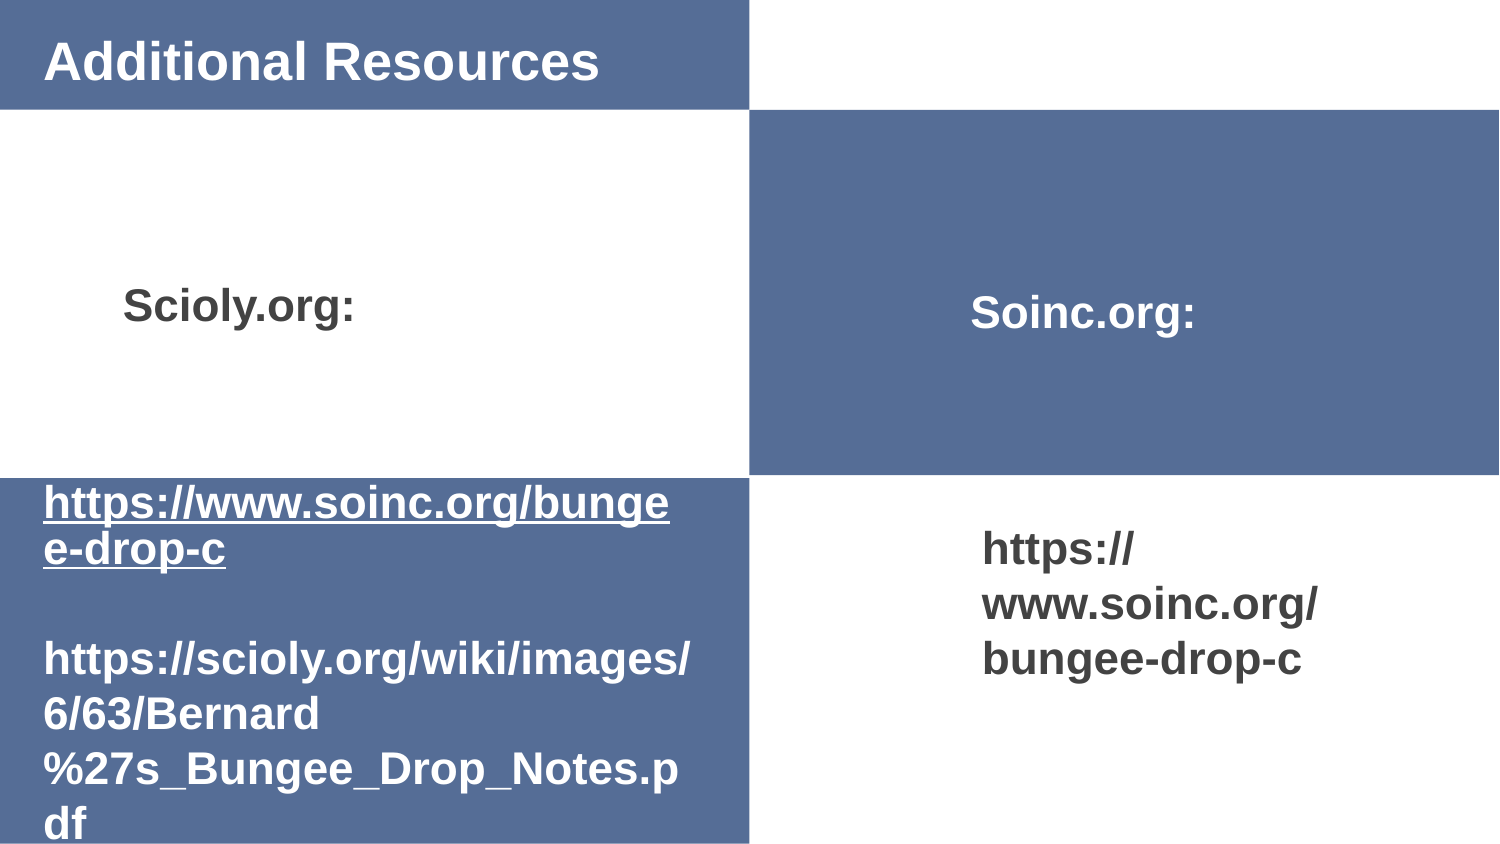

Additional Resources

Soinc.org:
# Scioly.org:

https://www.soinc.org/bungee-drop-c https://scioly.org/wiki/images/6/63/Bernard%27s_Bungee_Drop_Notes.pdf
SUBWAY STATIONS
https://www.soinc.org/bungee-drop-c
Yes, Saturn is the ringed one. This planet is a gas giant, and it’s composed mostly of hydrogen and helium